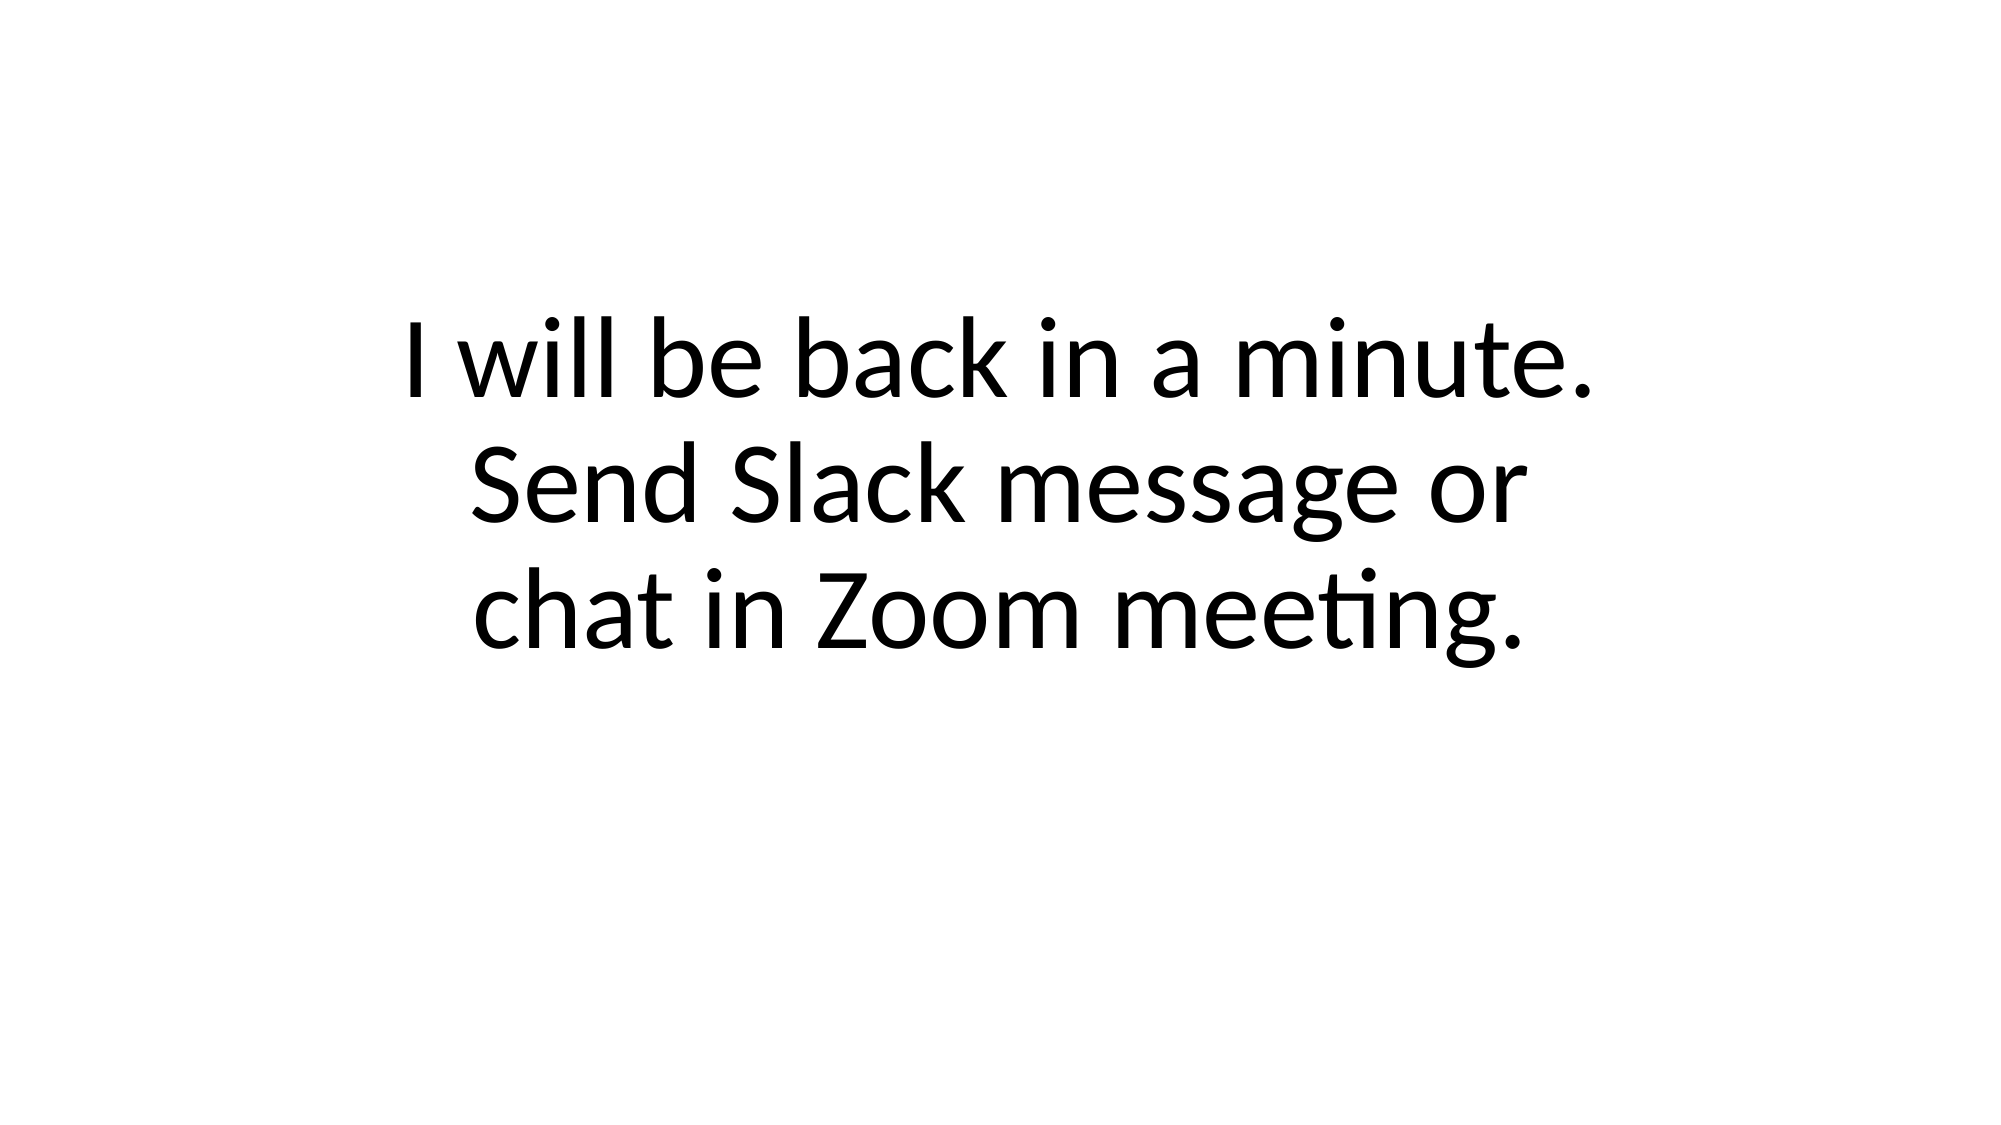

# I will be back in a minute. Send Slack message or chat in Zoom meeting.